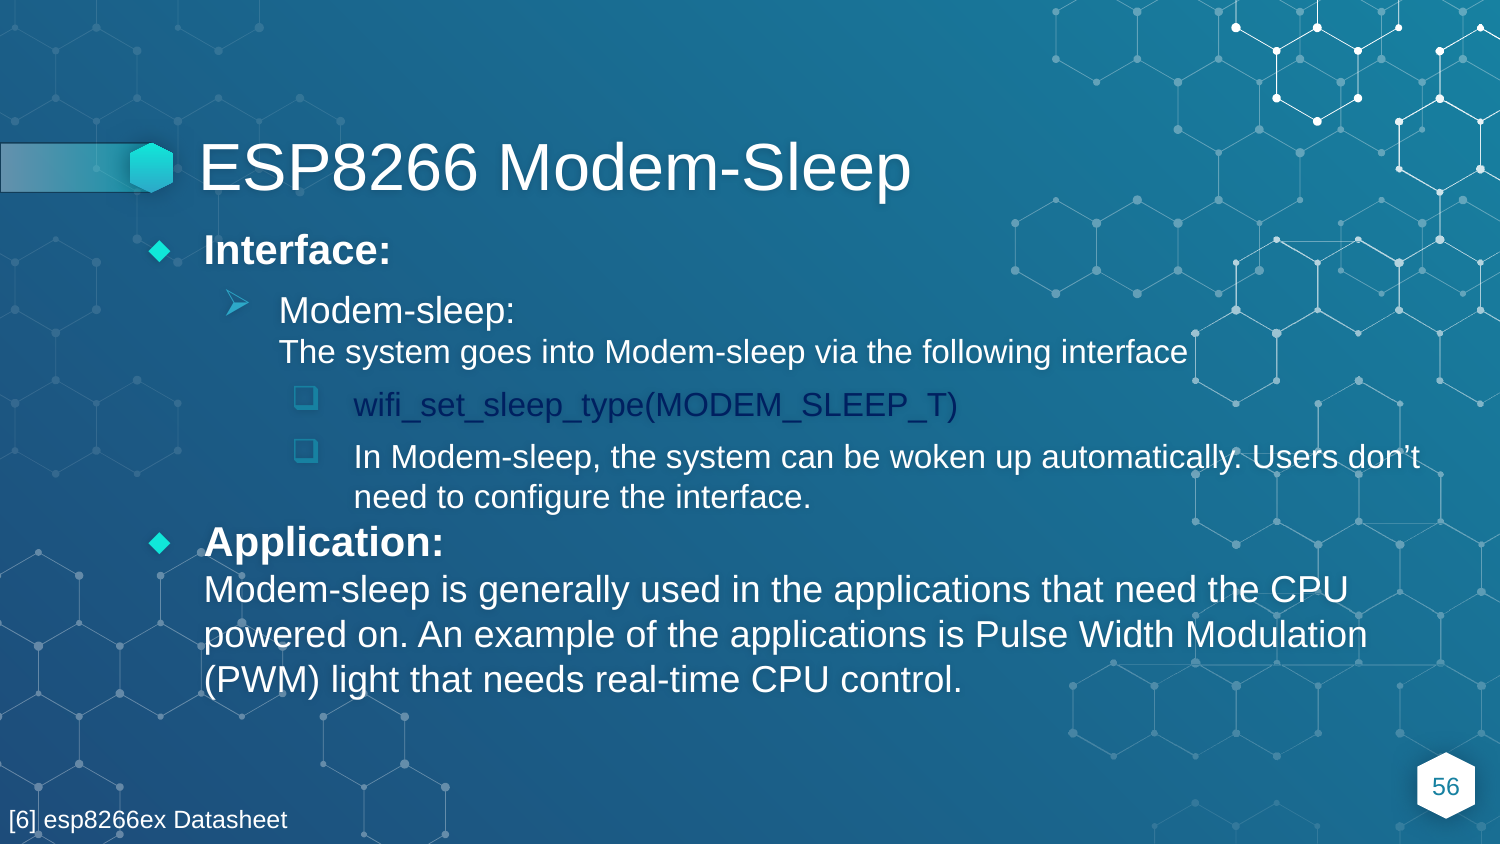

# ESP8266 Modem-Sleep
Interface:
Modem-sleep:
The system goes into Modem-sleep via the following interface
wifi_set_sleep_type(MODEM_SLEEP_T)
In Modem-sleep, the system can be woken up automatically. Users don’t need to configure the interface.
Application:
Modem-sleep is generally used in the applications that need the CPU powered on. An example of the applications is Pulse Width Modulation (PWM) light that needs real-time CPU control.

56
[6] esp8266ex Datasheet